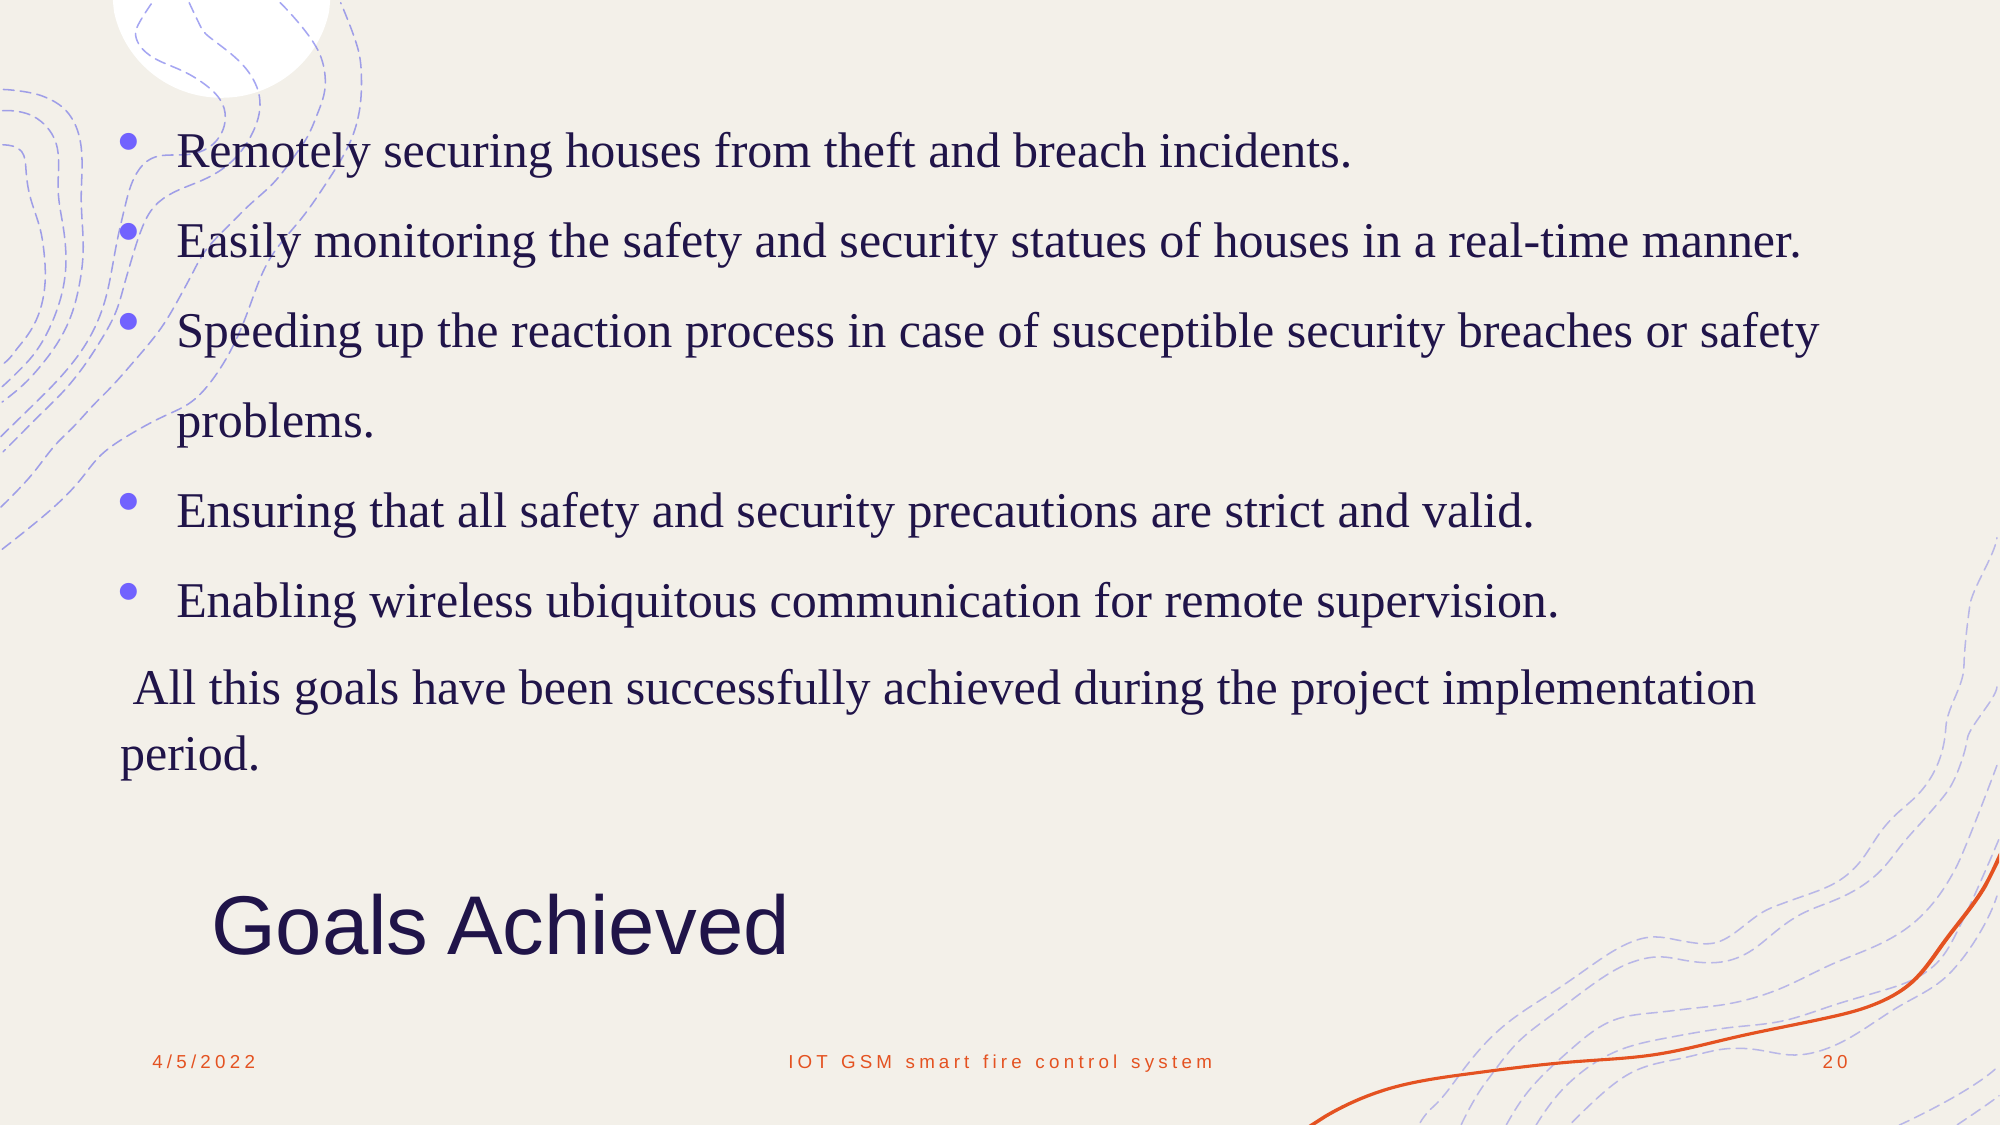

Remotely securing houses from theft and breach incidents.
Easily monitoring the safety and security statues of houses in a real-time manner.
Speeding up the reaction process in case of susceptible security breaches or safety problems.
Ensuring that all safety and security precautions are strict and valid.
Enabling wireless ubiquitous communication for remote supervision.
 All this goals have been successfully achieved during the project implementation period.
# Goals Achieved
4/5/2022
IOT GSM smart fire control system
20